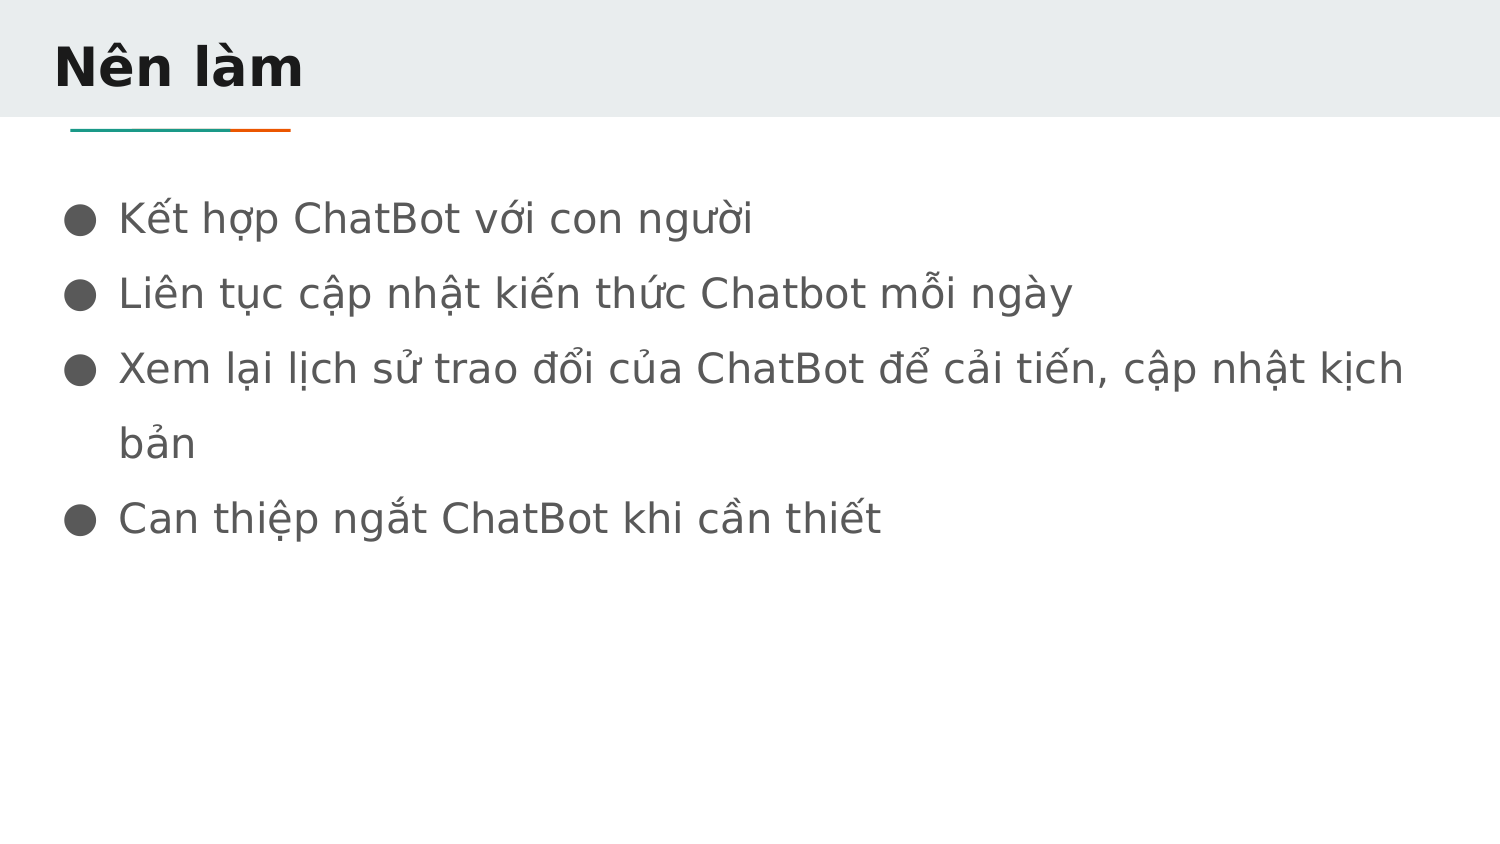

# Nên làm
Kết hợp ChatBot với con người
Liên tục cập nhật kiến thức Chatbot mỗi ngày
Xem lại lịch sử trao đổi của ChatBot để cải tiến, cập nhật kịch bản
Can thiệp ngắt ChatBot khi cần thiết